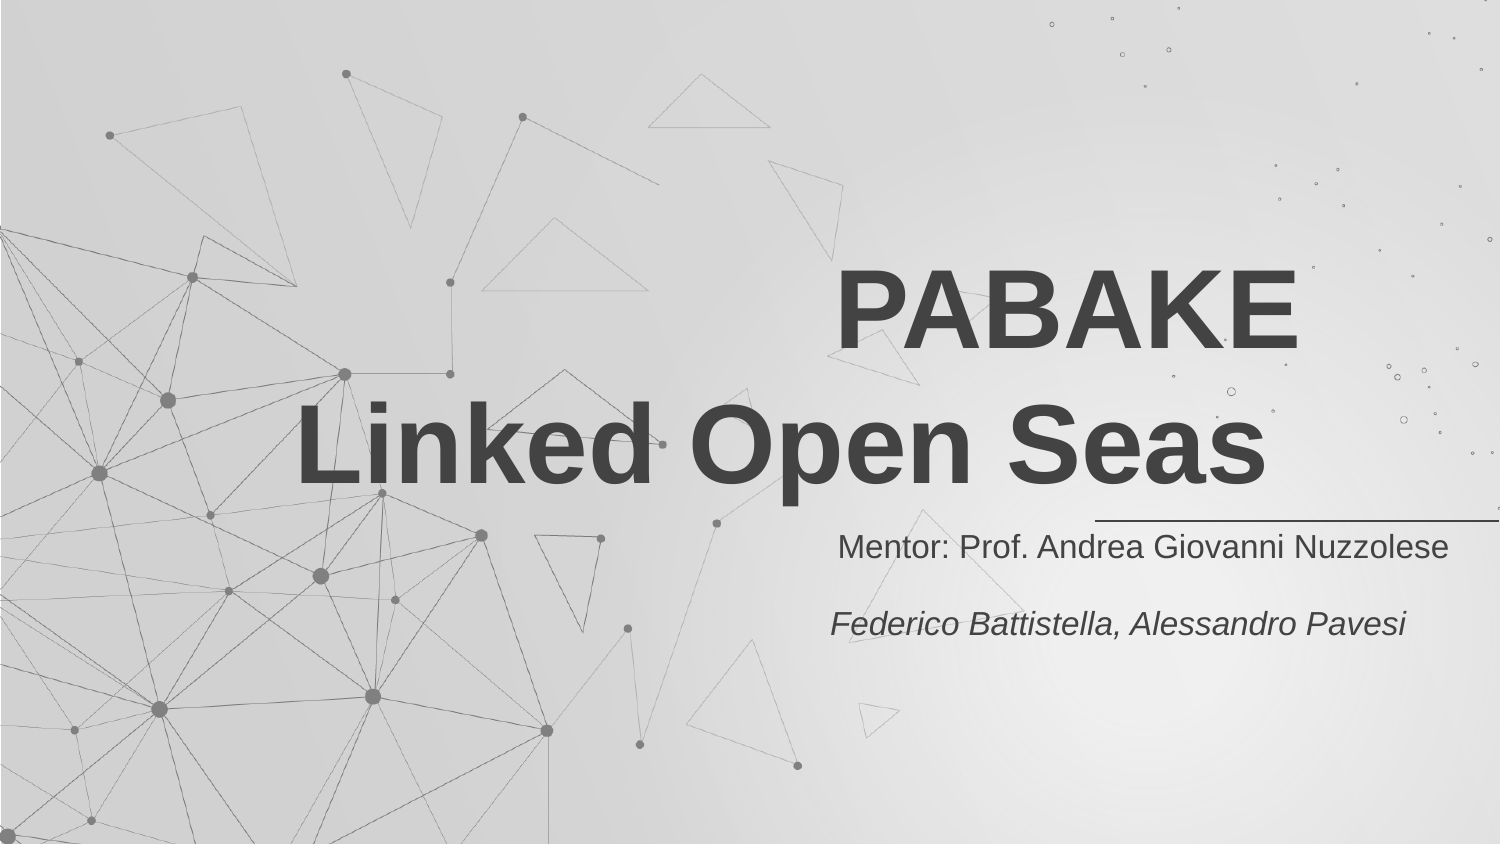

# PABAKE Linked Open Seas
Mentor: Prof. Andrea Giovanni Nuzzolese
Federico Battistella, Alessandro Pavesi